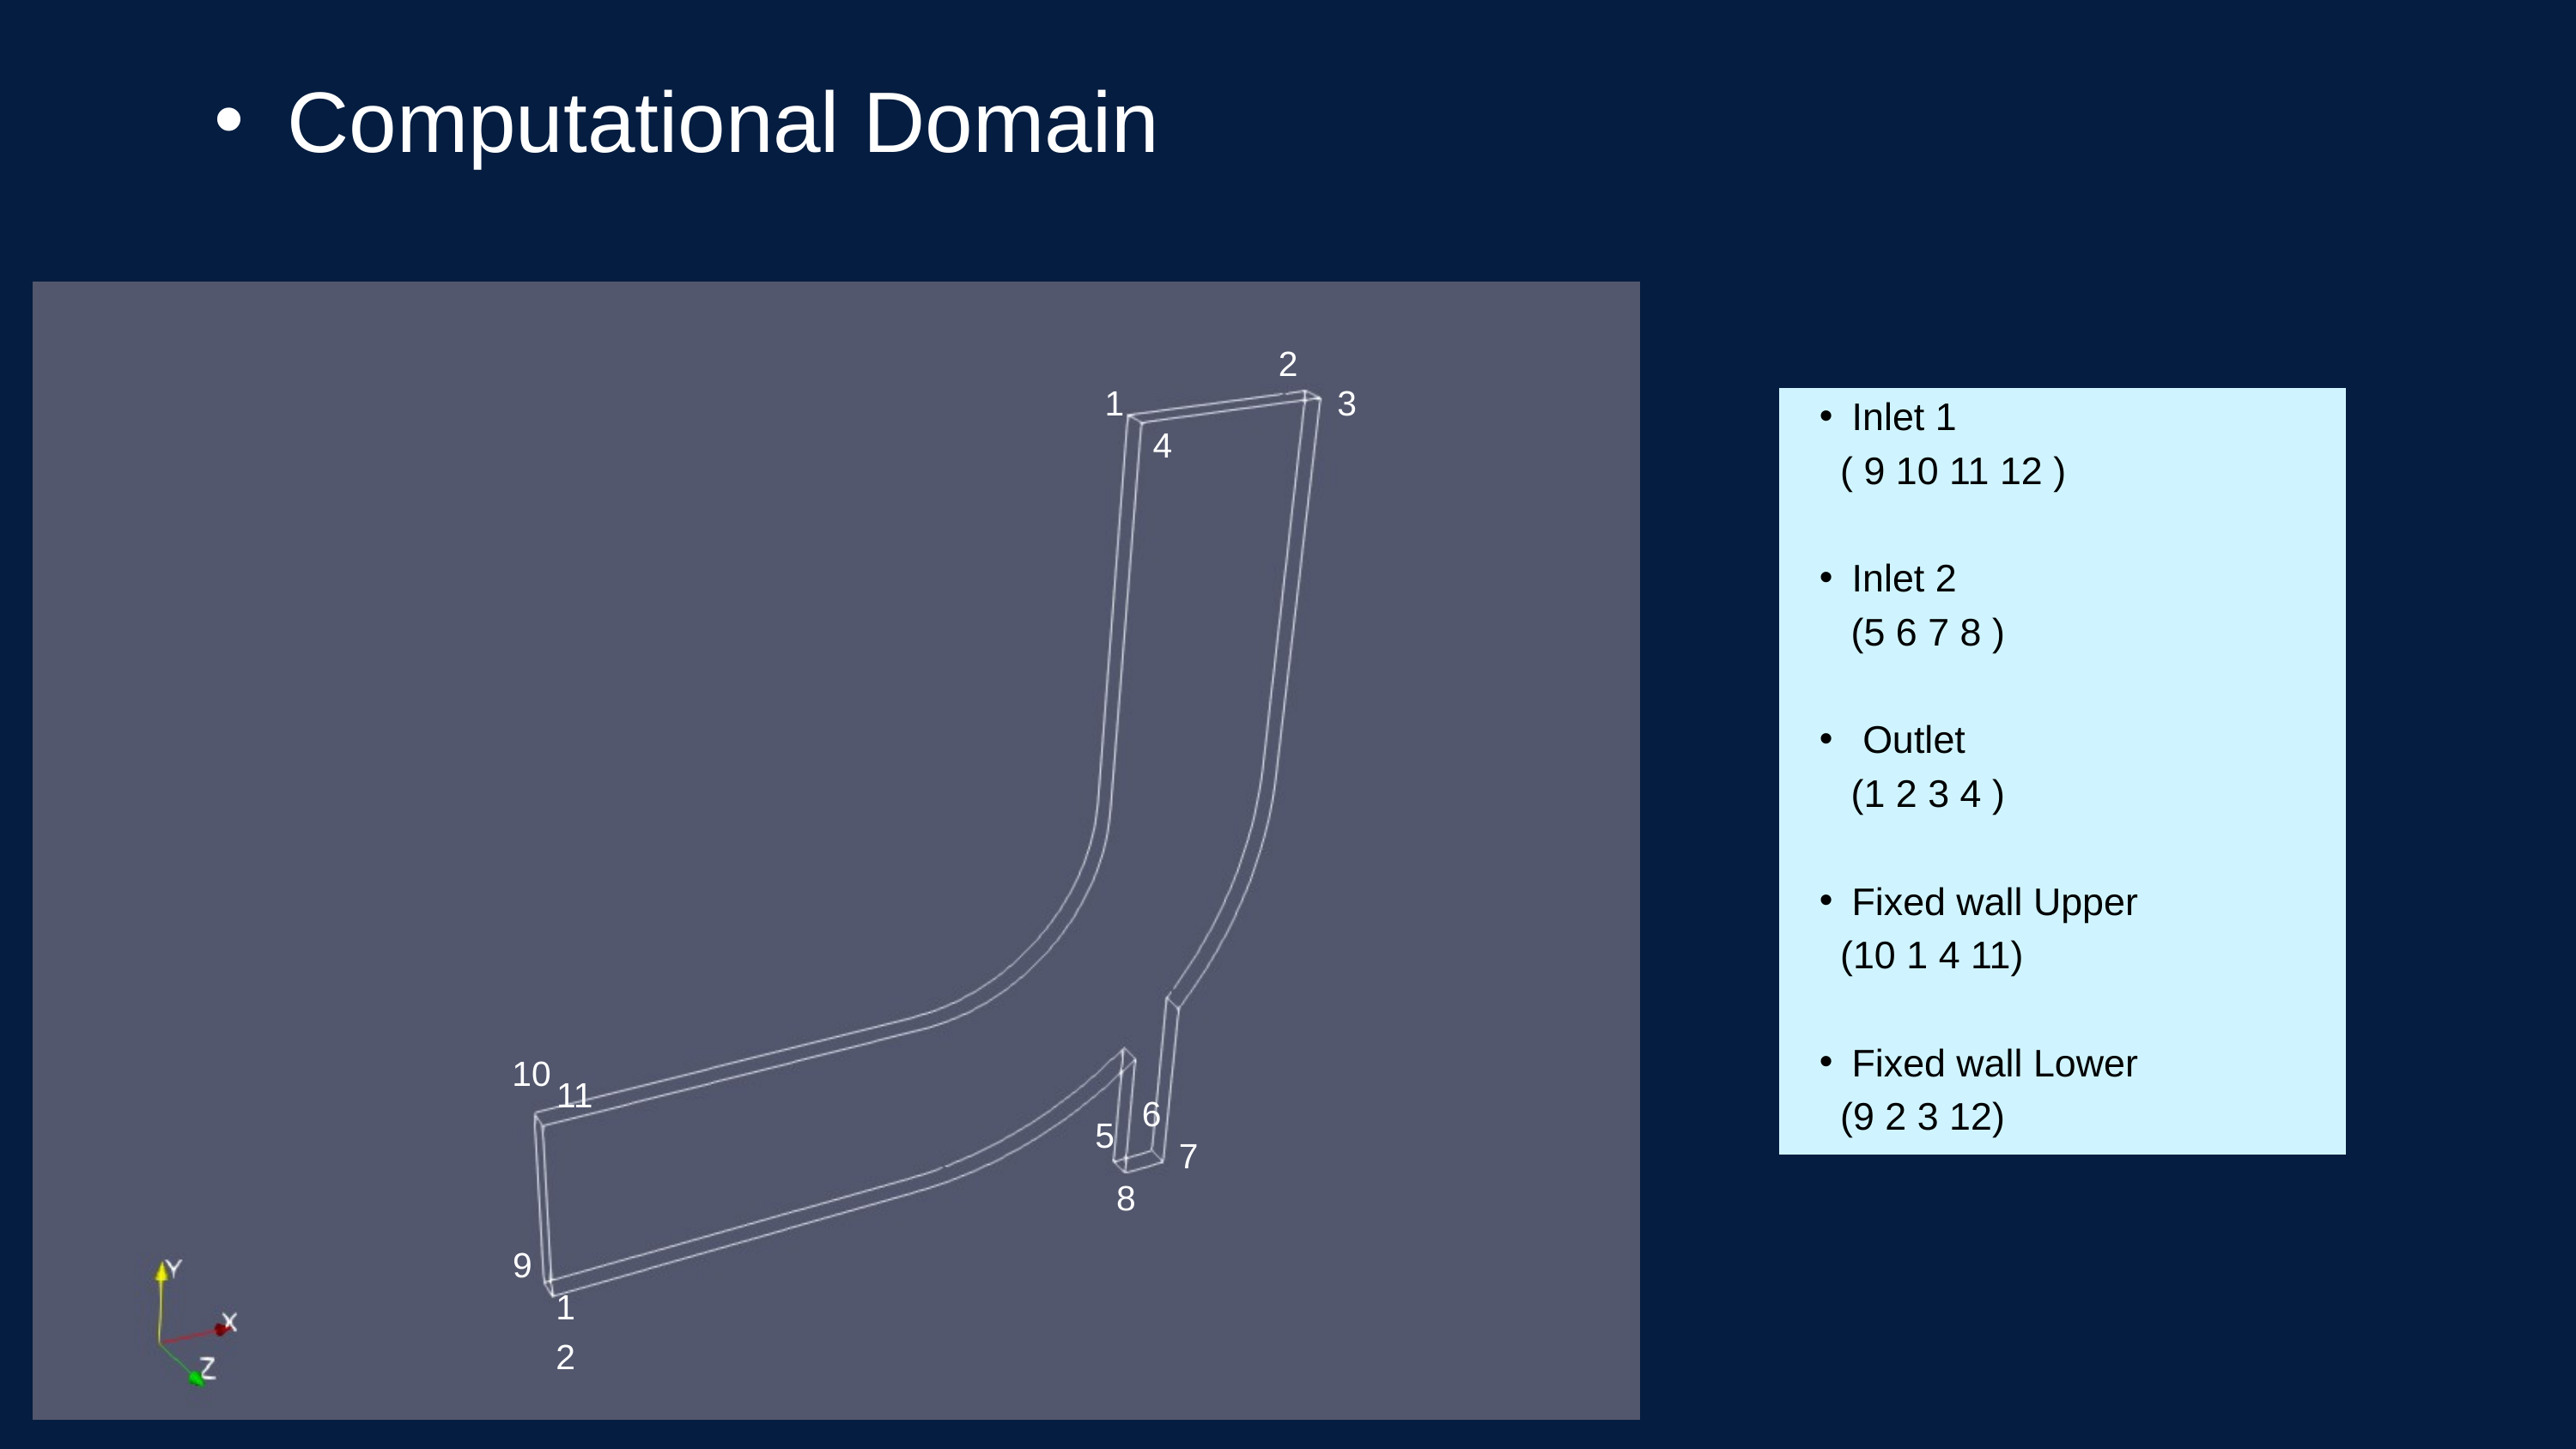

Computational Domain

2
1
3

Inlet 1
     ( 9 10 11 12 )

Inlet 2
      (5 6 7 8 )

 Outlet
      (1 2 3 4 )

Fixed wall Upper
     (10 1 4 11)

Fixed wall Lower
     (9 2 3 12)
4
10
11
6
5
7
8
9
12